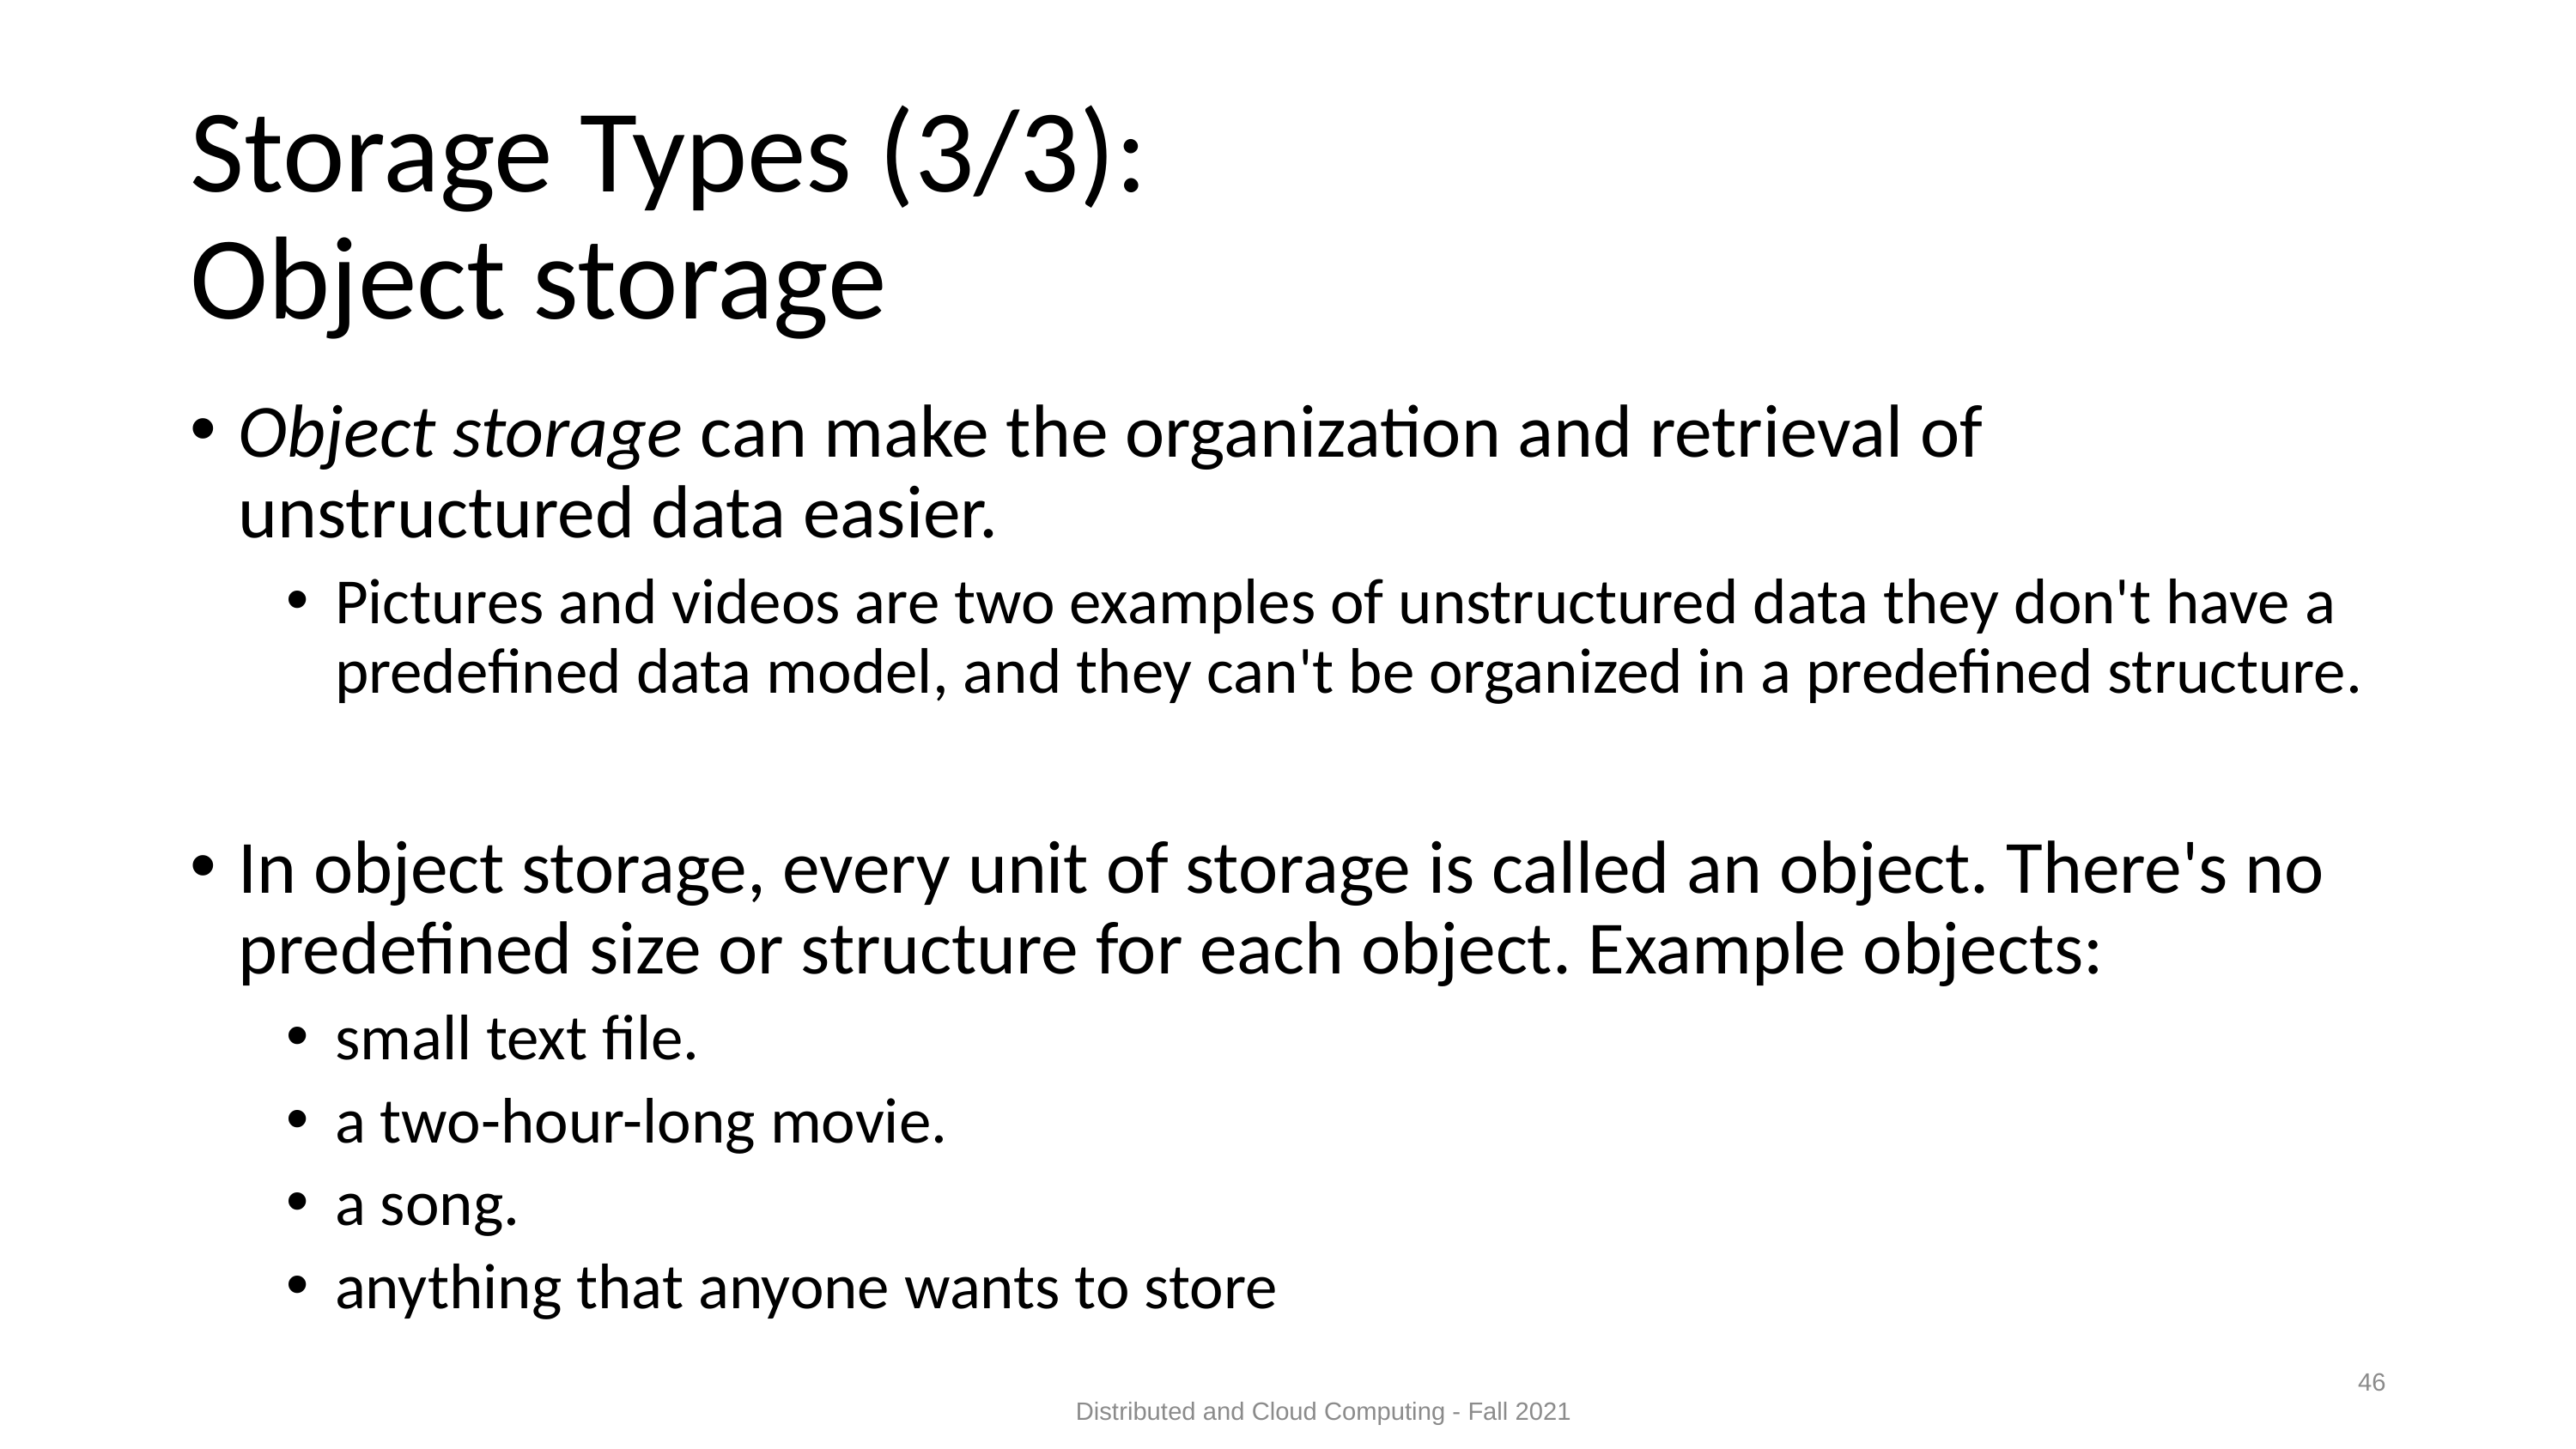

# Storage Types (3/3): Object storage
Object storage can make the organization and retrieval of unstructured data easier.
Pictures and videos are two examples of unstructured data they don't have a predefined data model, and they can't be organized in a predefined structure.

In object storage, every unit of storage is called an object. There's no predefined size or structure for each object. Example objects:
small text file.
a two-hour-long movie.
a song.
anything that anyone wants to store
46
Distributed and Cloud Computing - Fall 2021